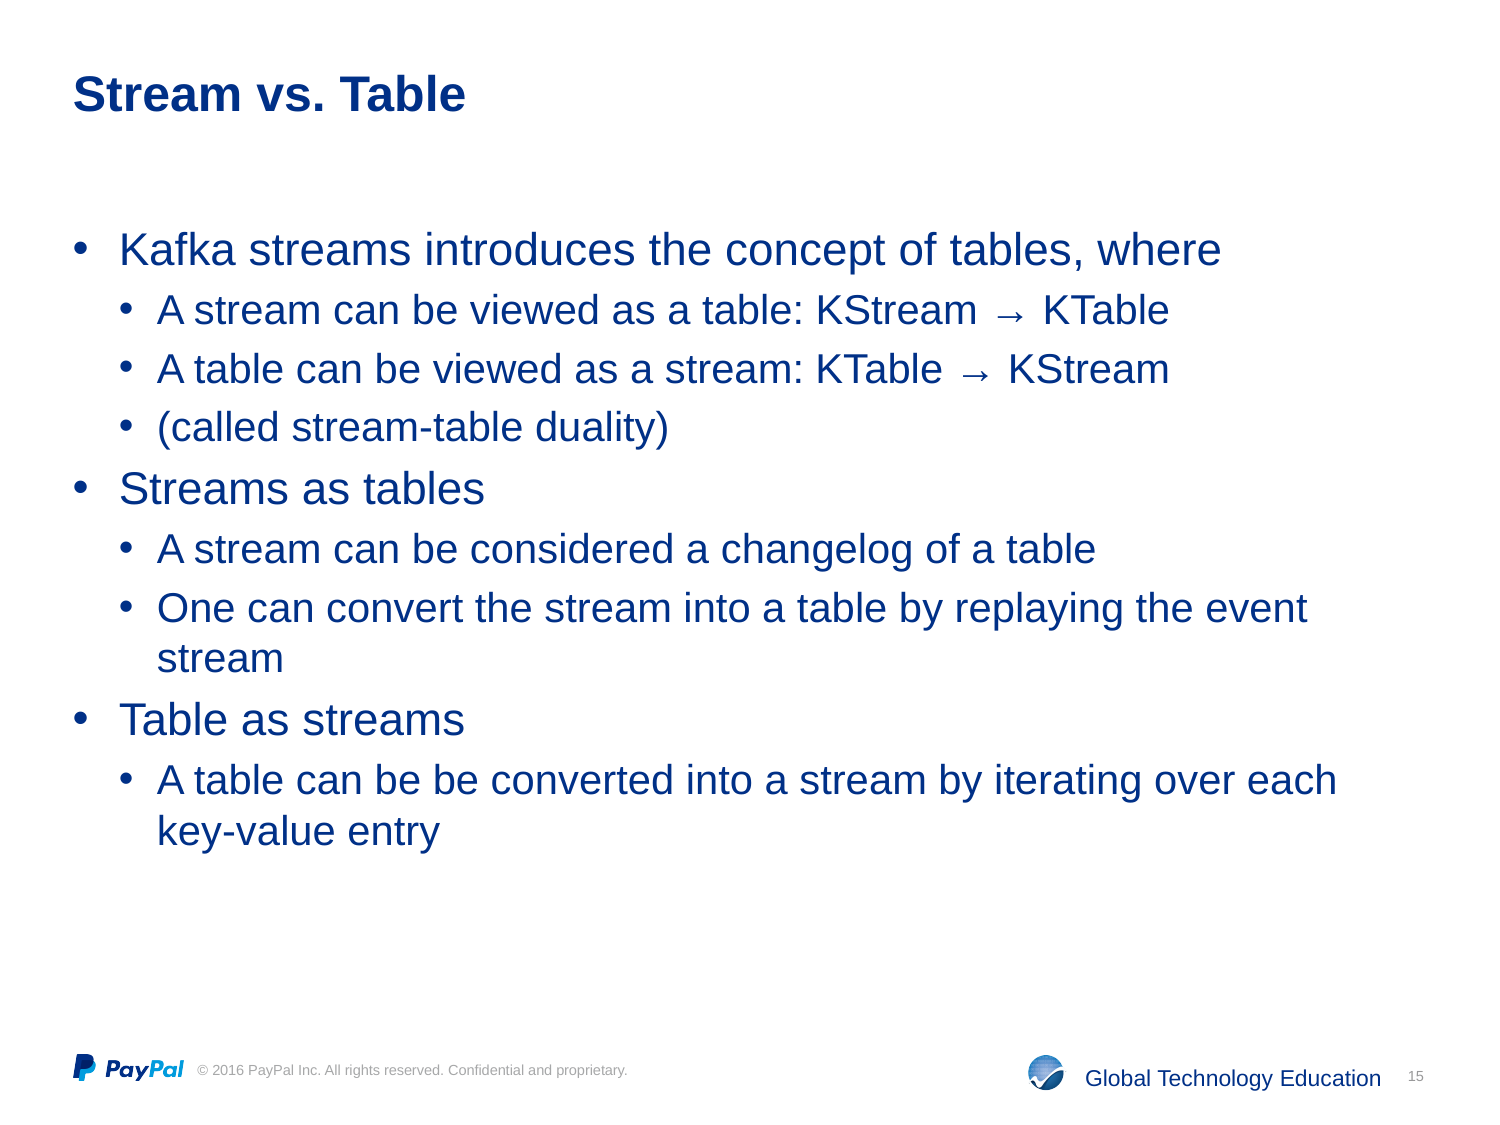

# Stream vs. Table
Kafka streams introduces the concept of tables, where
A stream can be viewed as a table: KStream → KTable
A table can be viewed as a stream: KTable → KStream
(called stream-table duality)
Streams as tables
A stream can be considered a changelog of a table
One can convert the stream into a table by replaying the event stream
Table as streams
A table can be be converted into a stream by iterating over each key-value entry
15